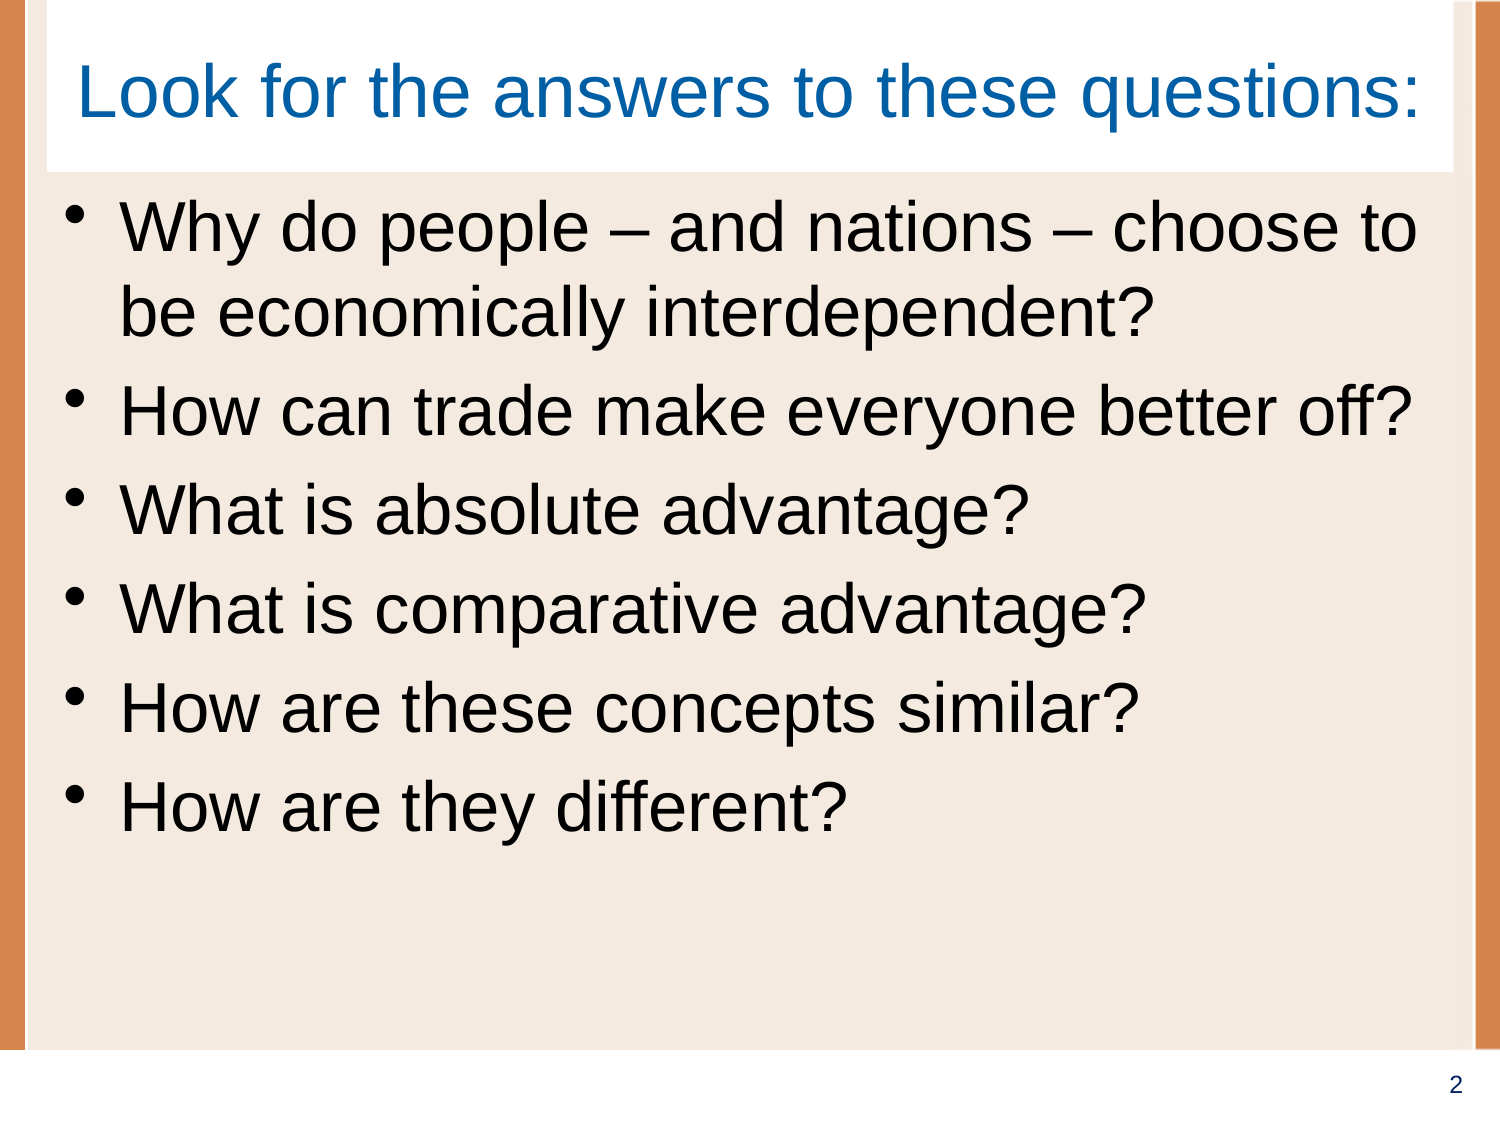

# Look for the answers to these questions:
Why do people – and nations – choose to be economically interdependent?
How can trade make everyone better off?
What is absolute advantage?
What is comparative advantage?
How are these concepts similar?
How are they different?

2